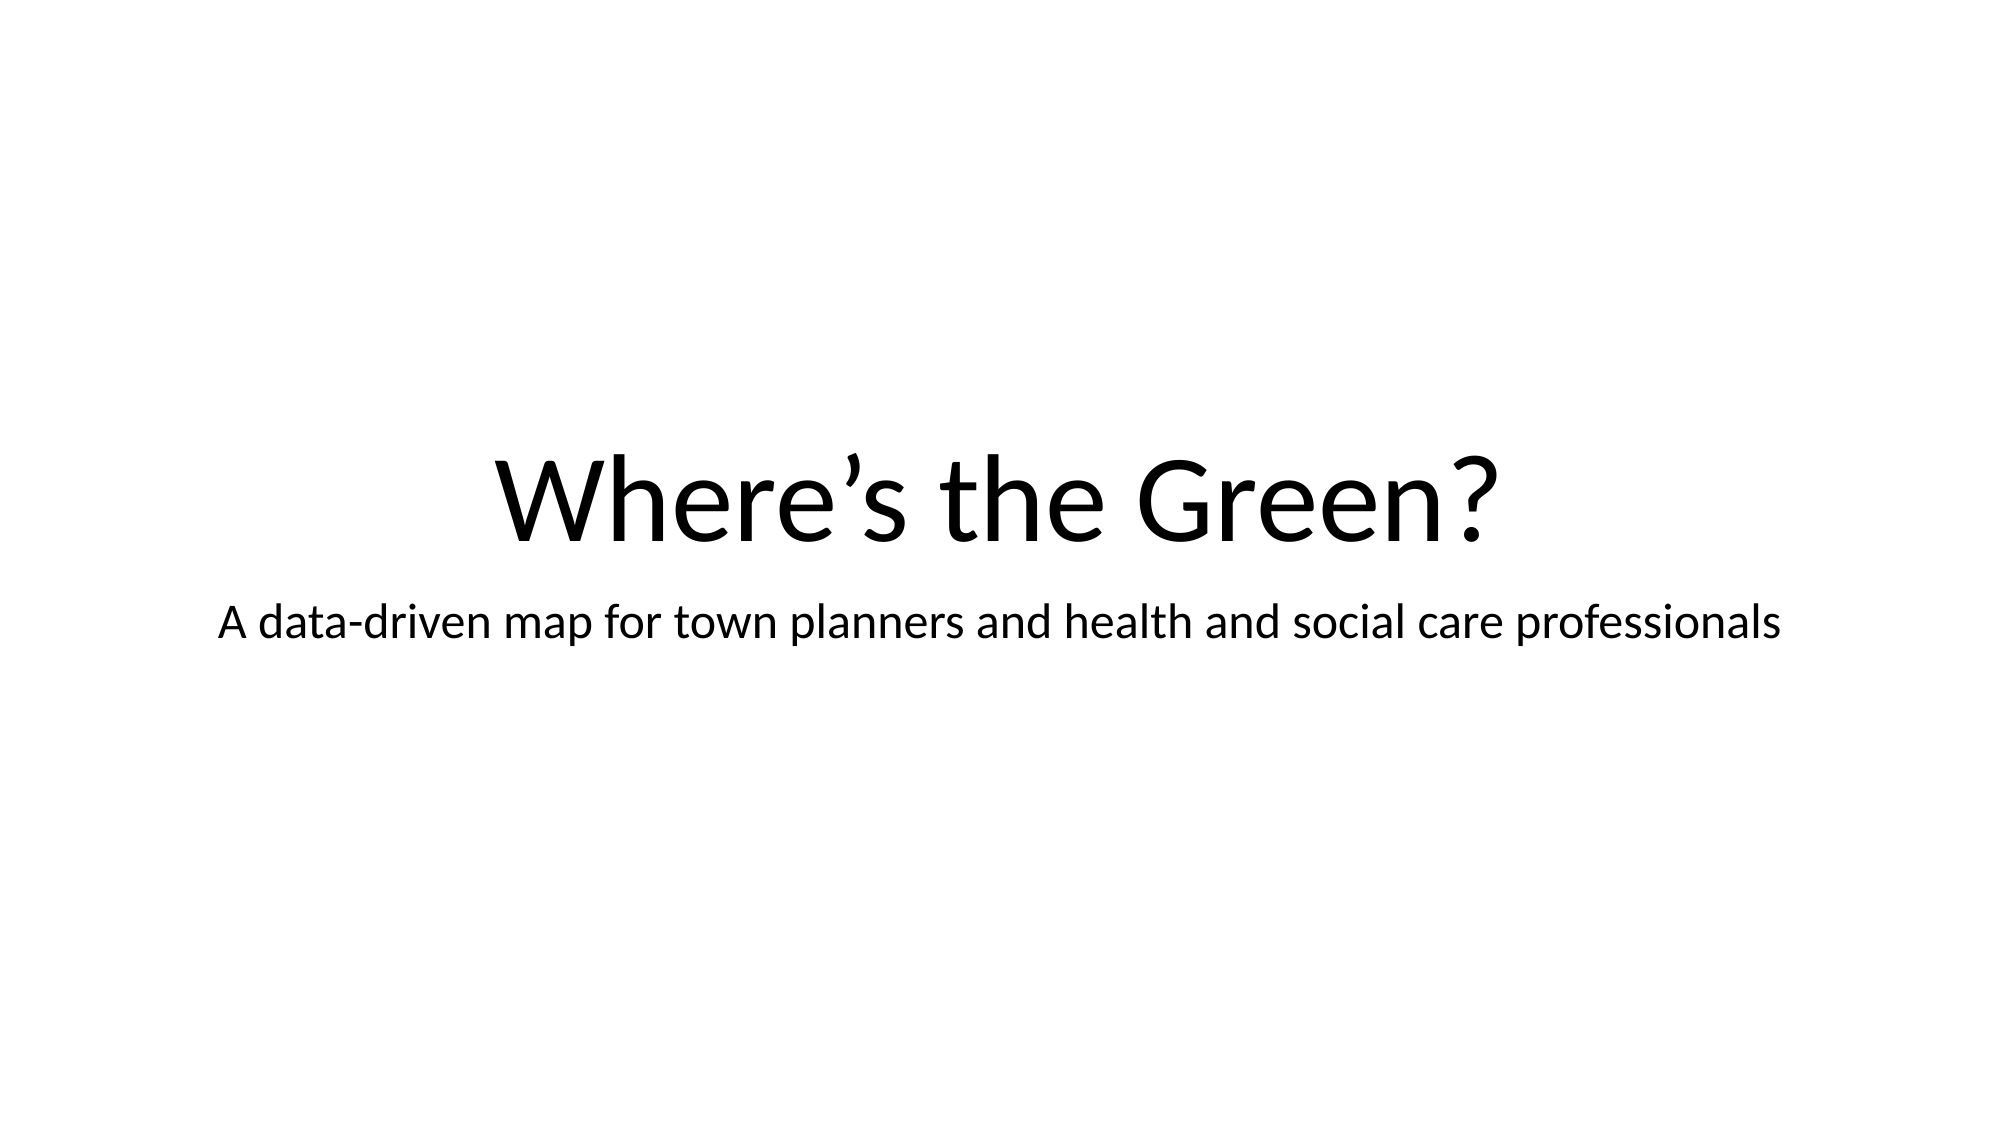

# Where’s the Green?
A data-driven map for town planners and health and social care professionals